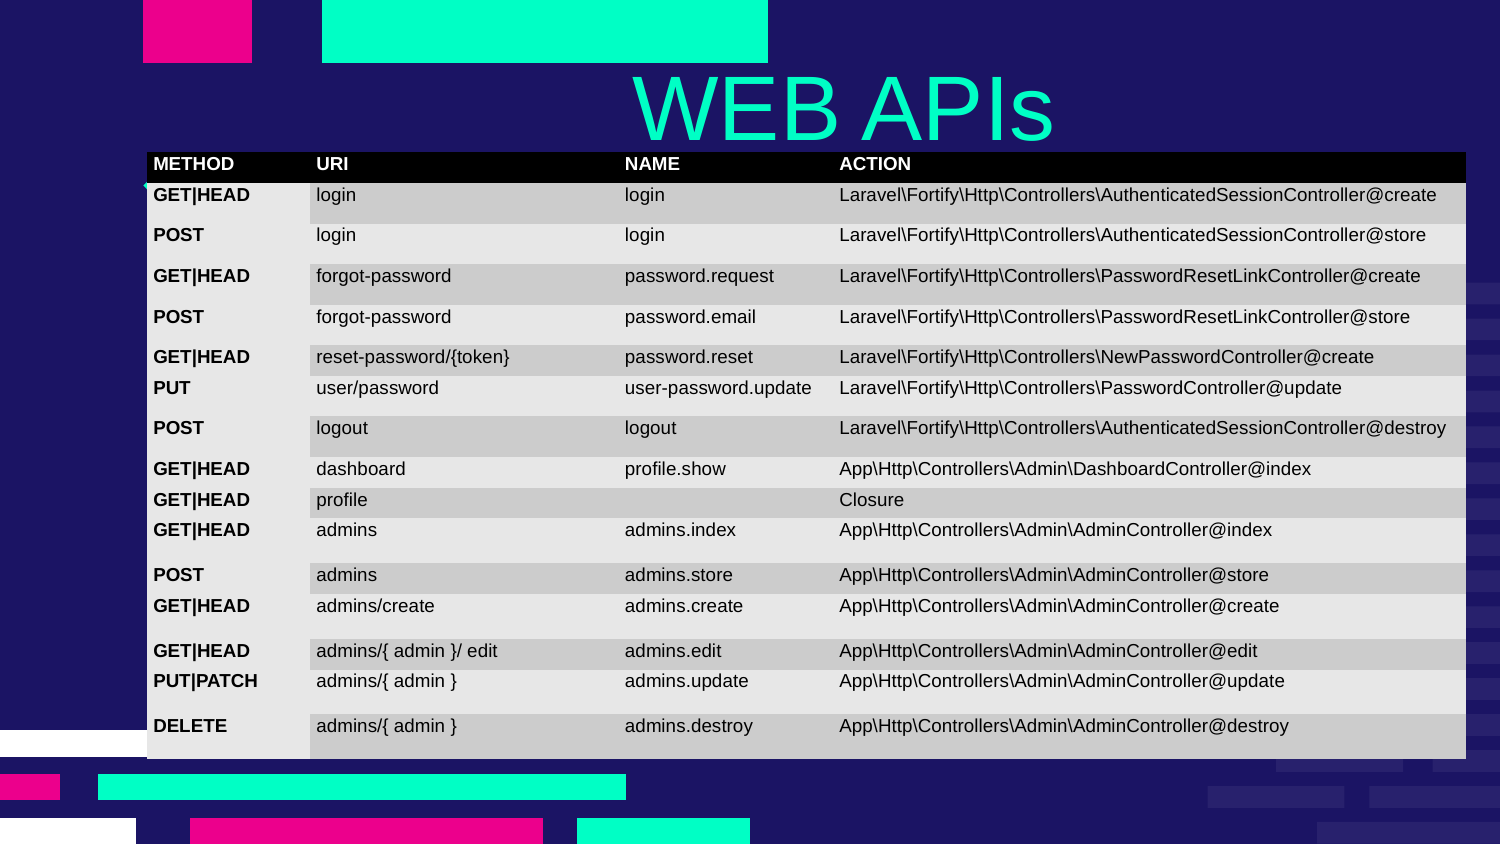

# WEB APIs
| Method | URI | Name | Action |
| --- | --- | --- | --- |
| GET|HEAD | login | login | Laravel\Fortify\Http\Controllers\AuthenticatedSessionController@create |
| POST | login | login | Laravel\Fortify\Http\Controllers\AuthenticatedSessionController@store |
| GET|HEAD | forgot-password | password.request | Laravel\Fortify\Http\Controllers\PasswordResetLinkController@create |
| POST | forgot-password | password.email | Laravel\Fortify\Http\Controllers\PasswordResetLinkController@store |
| GET|HEAD | reset-password/{token} | password.reset | Laravel\Fortify\Http\Controllers\NewPasswordController@create |
| PUT | user/password | user-password.update | Laravel\Fortify\Http\Controllers\PasswordController@update |
| POST | logout | logout | Laravel\Fortify\Http\Controllers\AuthenticatedSessionController@destroy |
| GET|HEAD | dashboard | profile.show | App\Http\Controllers\Admin\DashboardController@index |
| GET|HEAD | profile |  | Closure |
| GET|HEAD | admins | admins.index | App\Http\Controllers\Admin\AdminController@index |
| POST | admins | admins.store | App\Http\Controllers\Admin\AdminController@store |
| GET|HEAD | admins/create | admins.create | App\Http\Controllers\Admin\AdminController@create |
| GET|HEAD | admins/{ admin }/ edit | admins.edit | App\Http\Controllers\Admin\AdminController@edit |
| PUT|PATCH | admins/{ admin } | admins.update | App\Http\Controllers\Admin\AdminController@update |
| DELETE | admins/{ admin } | admins.destroy | App\Http\Controllers\Admin\AdminController@destroy |